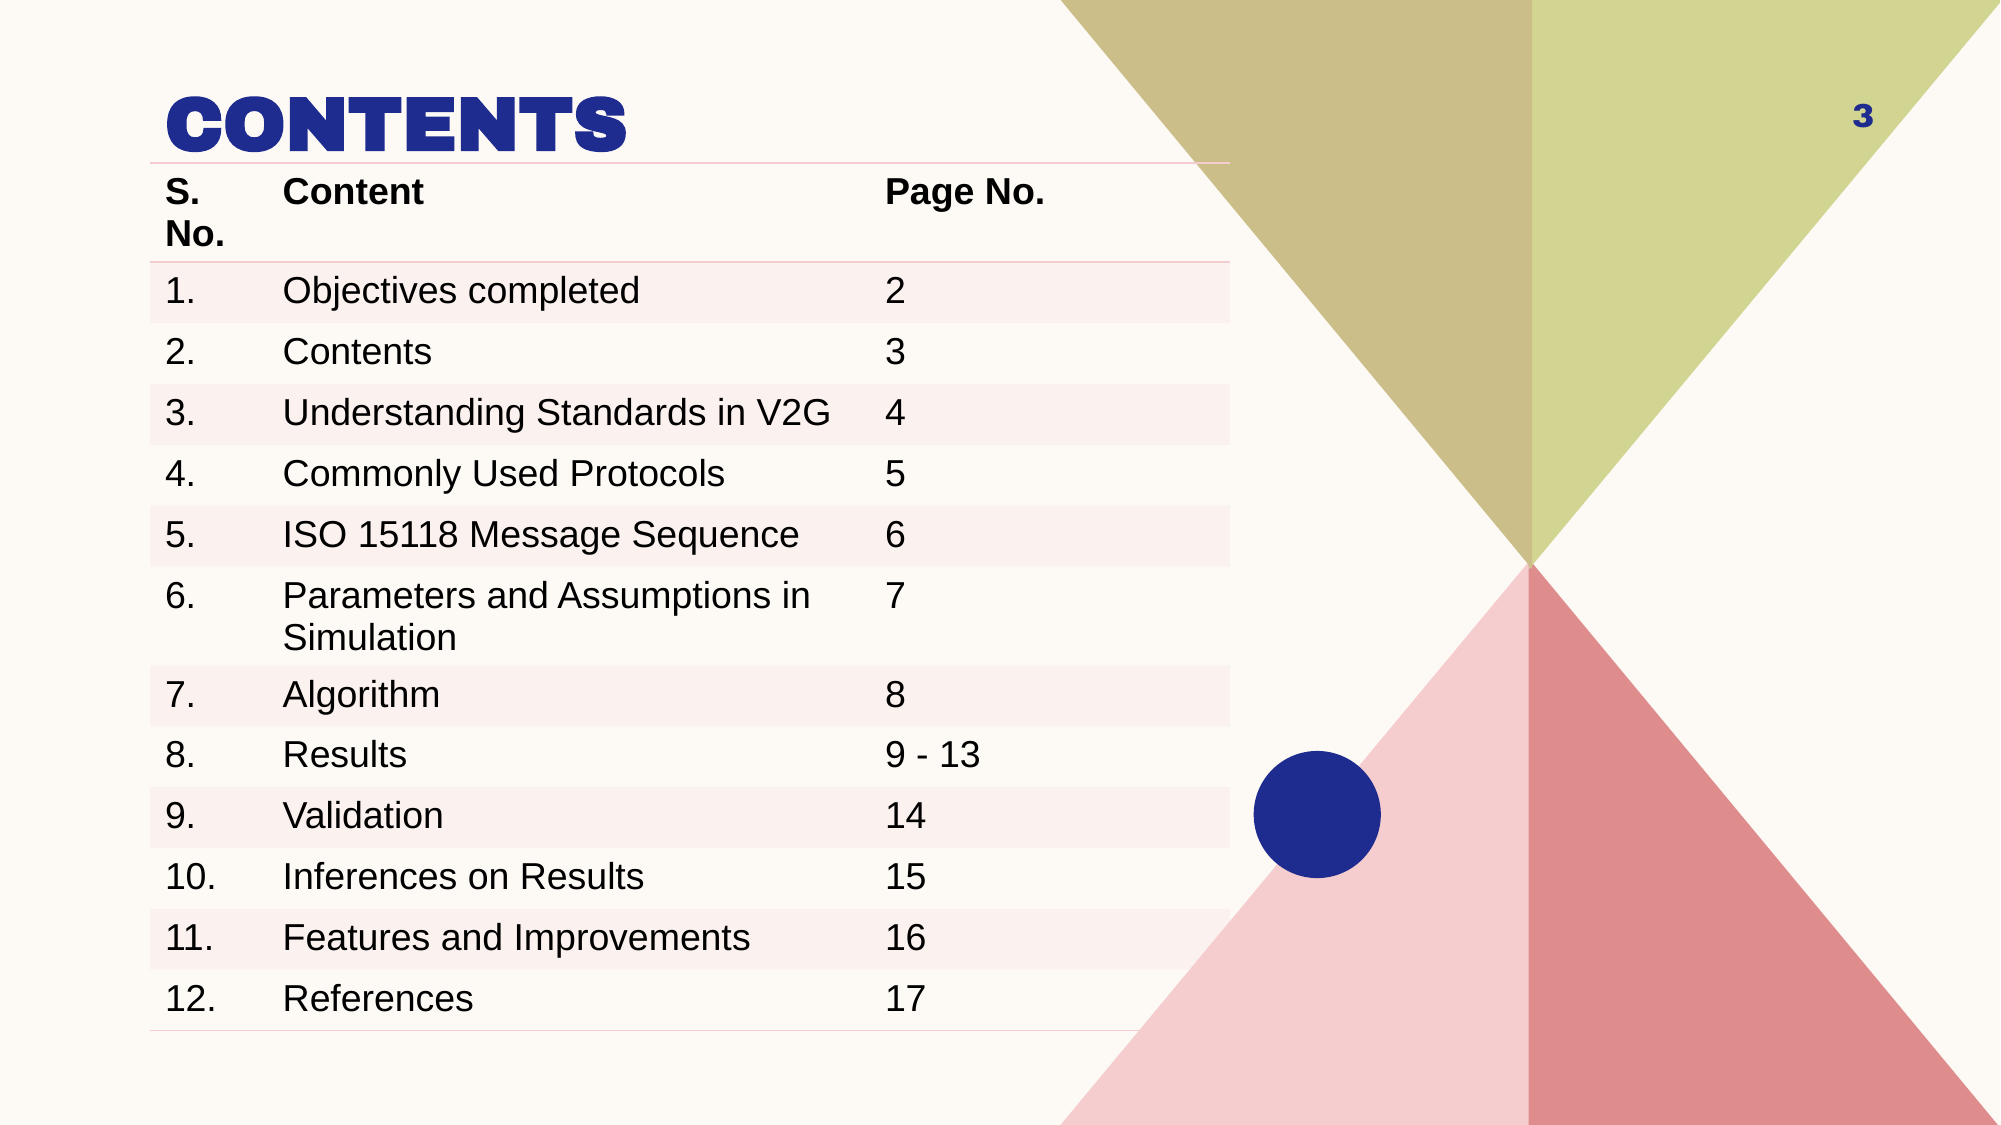

# Contents
3
| S. No. | Content | Page No. |
| --- | --- | --- |
| 1. | Objectives completed | 2 |
| 2. | Contents | 3 |
| 3. | Understanding Standards in V2G | 4 |
| 4. | Commonly Used Protocols | 5 |
| 5. | ISO 15118 Message Sequence | 6 |
| 6. | Parameters and Assumptions in Simulation | 7 |
| 7. | Algorithm | 8 |
| 8. | Results | 9 - 13 |
| 9. | Validation | 14 |
| 10. | Inferences on Results | 15 |
| 11. | Features and Improvements | 16 |
| 12. | References | 17 |